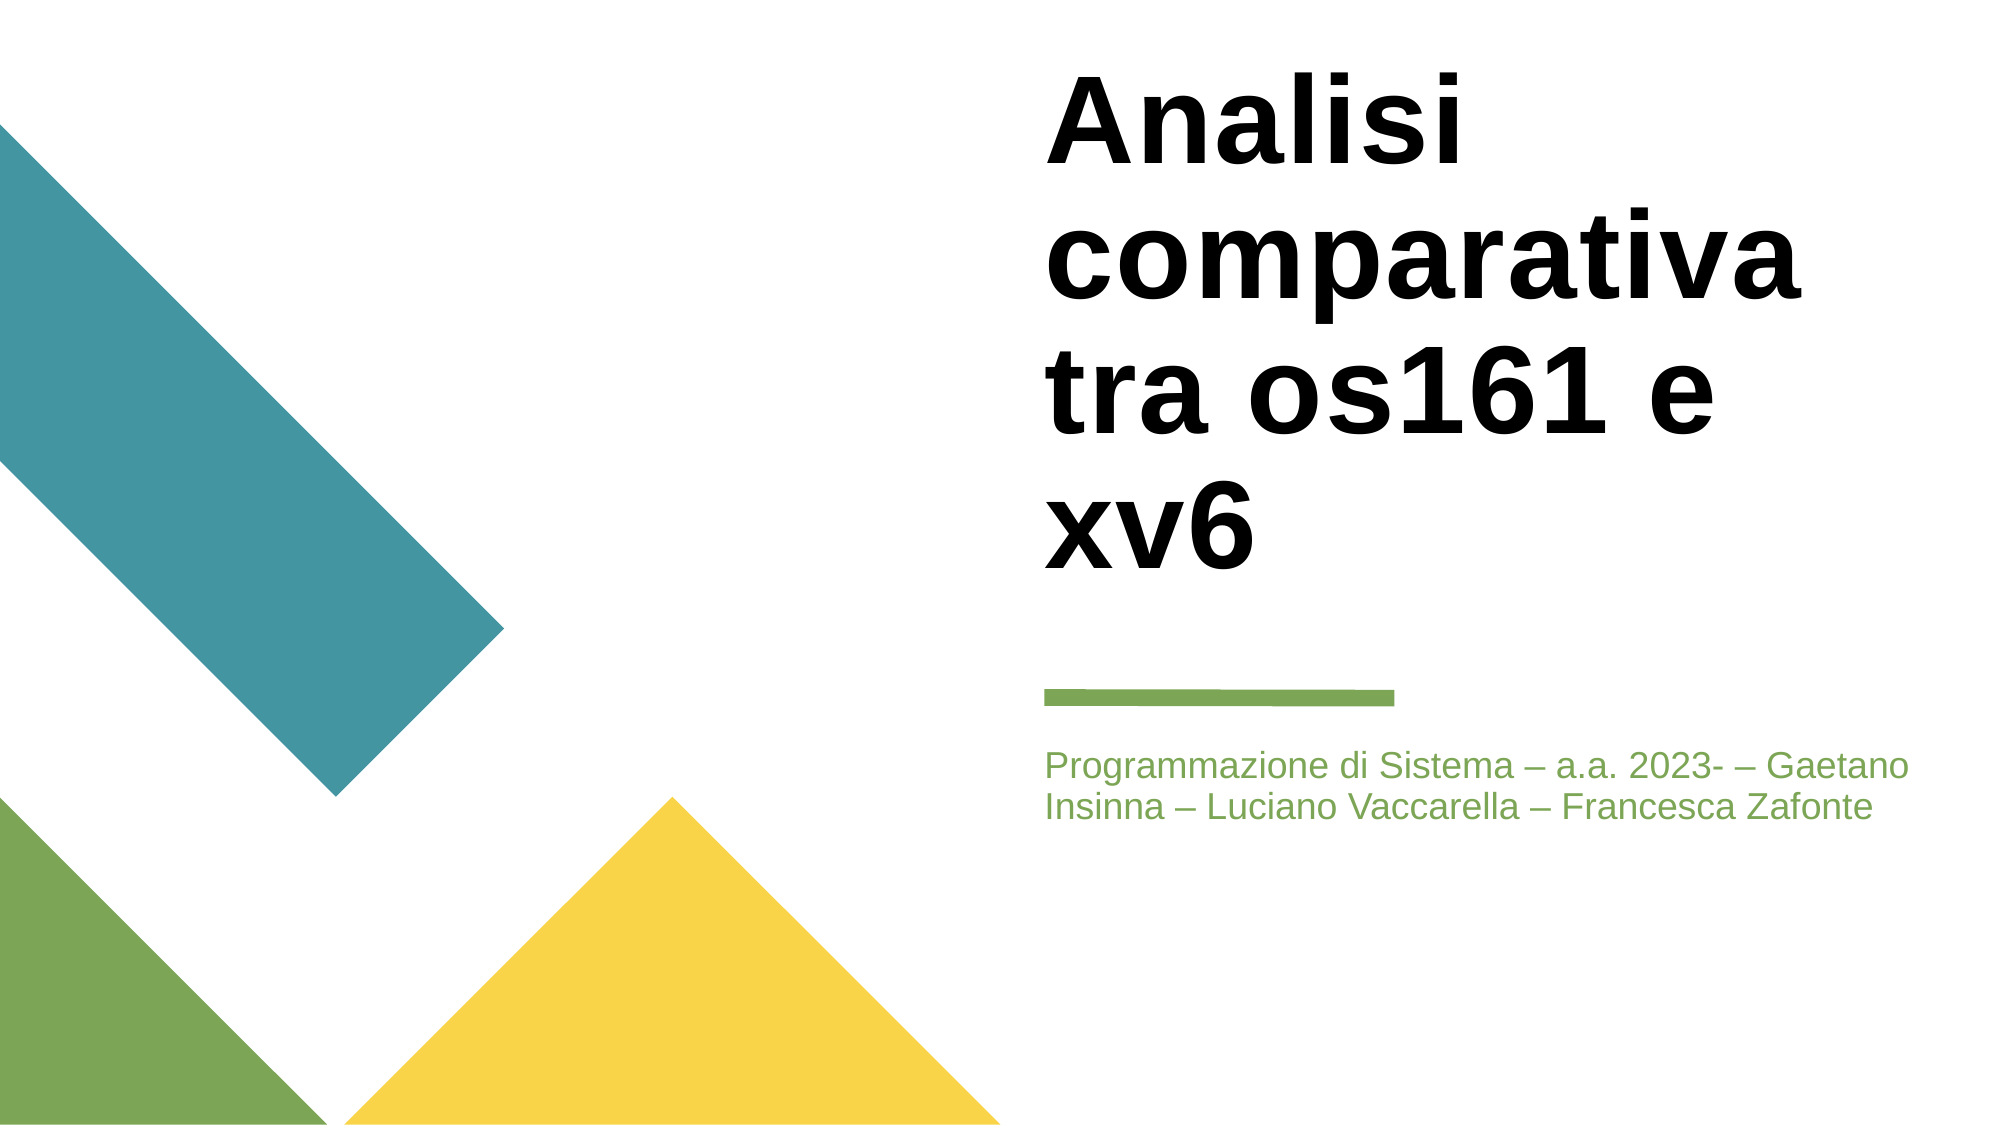

# Analisi comparativa tra os161 e xv6
Programmazione di Sistema – a.a. 2023- – Gaetano Insinna – Luciano Vaccarella – Francesca Zafonte